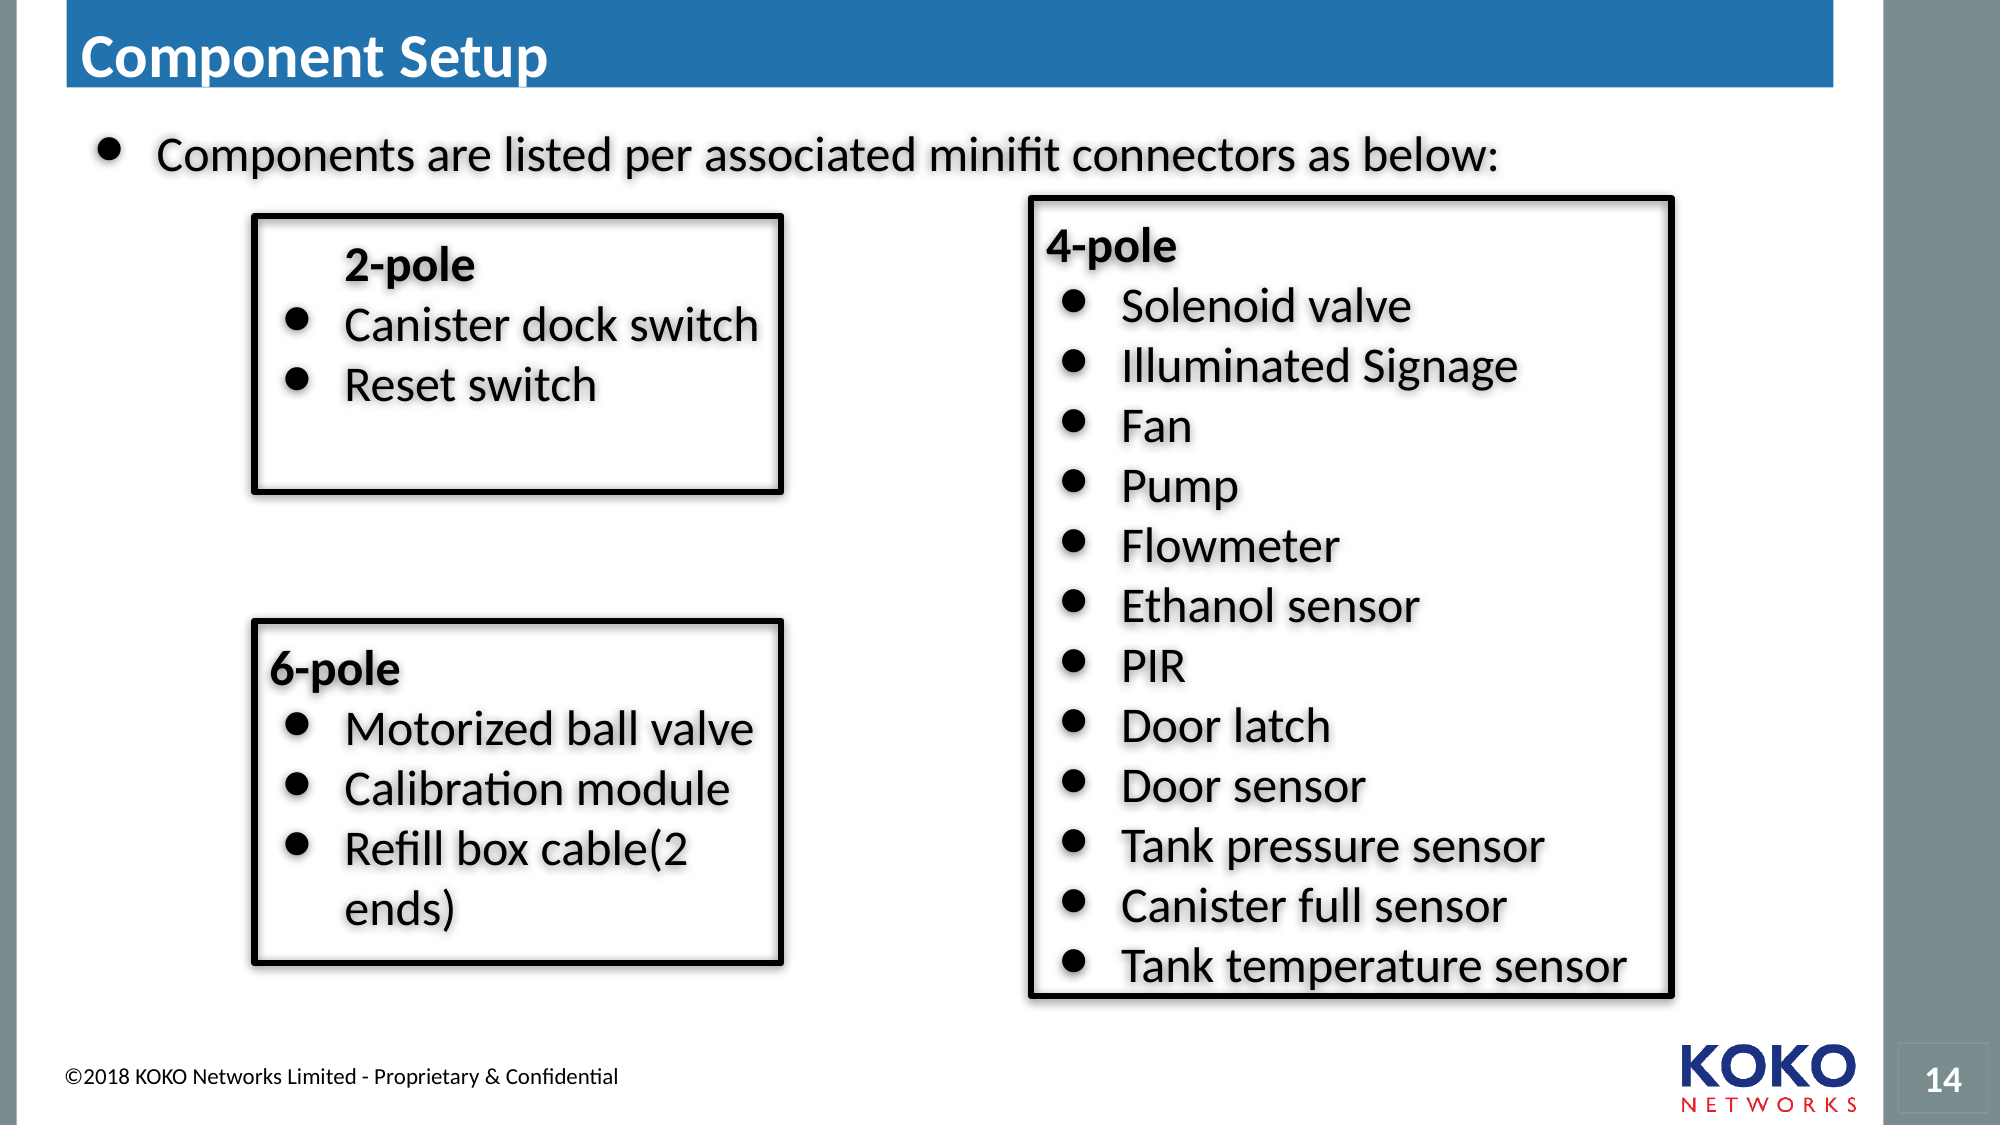

Component Setup

Components are listed per associated minifit connectors as below:

4-pole
Solenoid valve
Illuminated Signage
Fan
Pump
Flowmeter
Ethanol sensor
PIR
Door latch
Door sensor
Tank pressure sensor
Canister full sensor
Tank temperature sensor
2-pole
Canister dock switch
Reset switch
#
6-pole
Motorized ball valve
Calibration module
Refill box cable(2 ends)
14